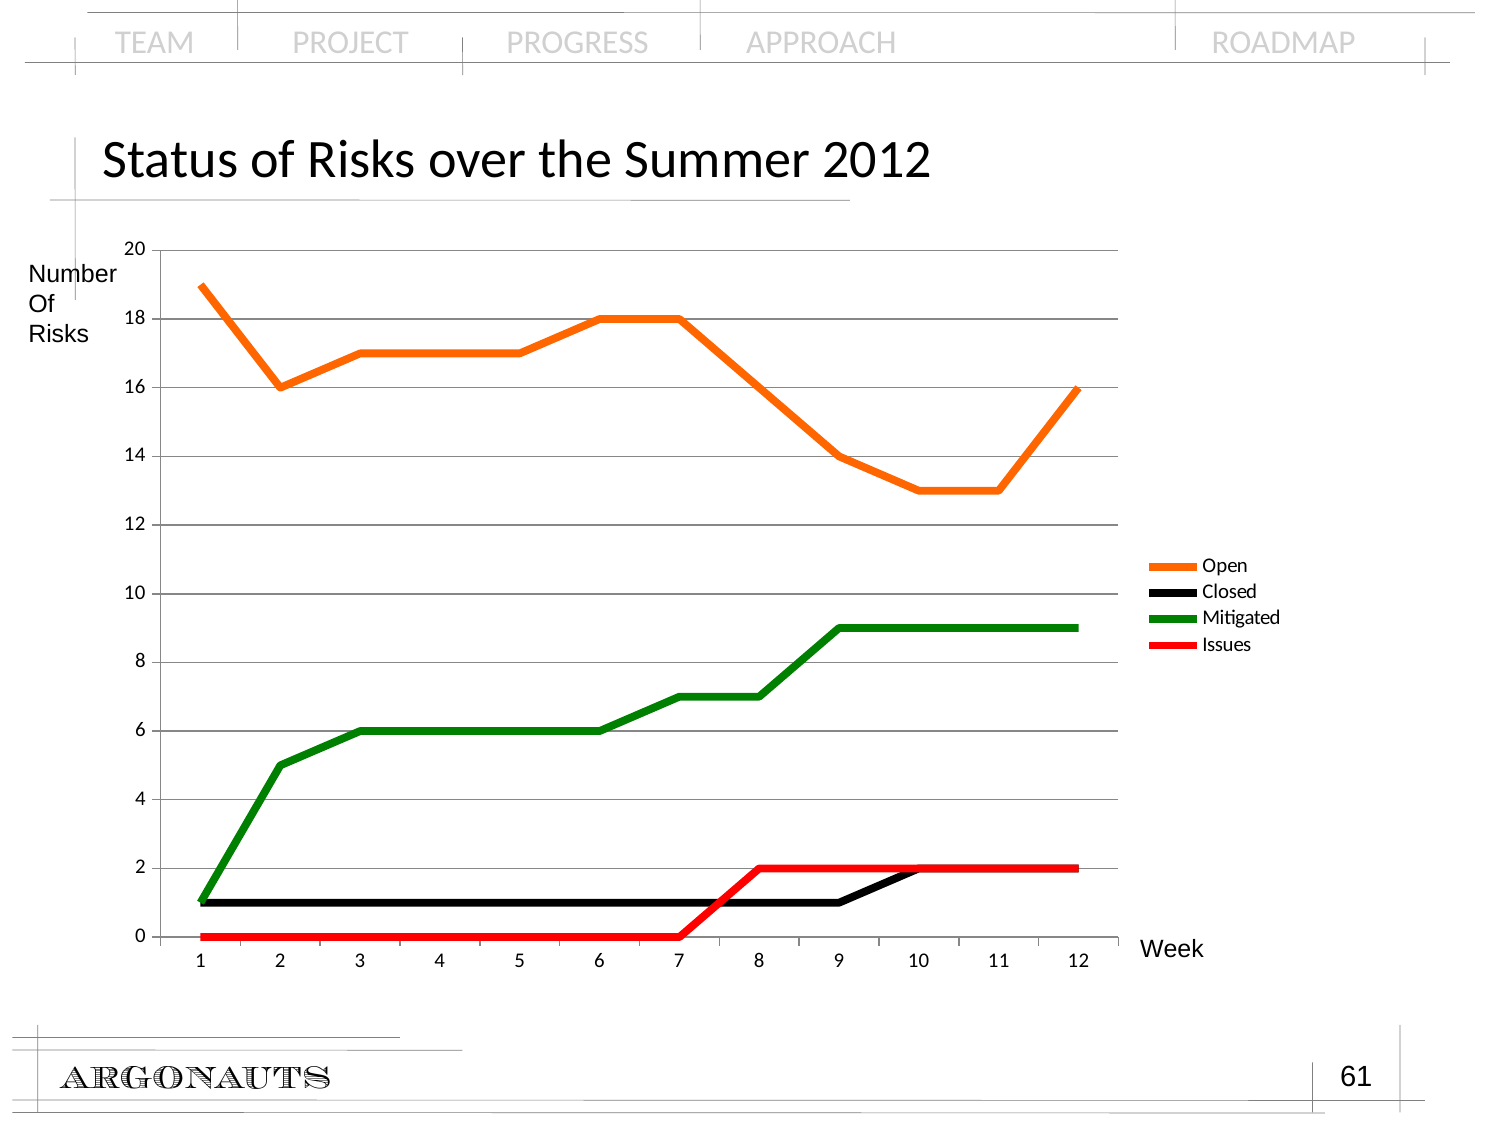

# Status of Risks over the Summer 2012

### Chart

| Category | Open | Closed | Mitigated | Issues |
|---|---|---|---|---|
| 1.0 | 19.0 | 1.0 | 1.0 | 0.0 |
| 2.0 | 16.0 | 1.0 | 5.0 | 0.0 |
| 3.0 | 17.0 | 1.0 | 6.0 | 0.0 |
| 4.0 | 17.0 | 1.0 | 6.0 | 0.0 |
| 5.0 | 17.0 | 1.0 | 6.0 | 0.0 |
| 6.0 | 18.0 | 1.0 | 6.0 | 0.0 |
| 7.0 | 18.0 | 1.0 | 7.0 | 0.0 |
| 8.0 | 16.0 | 1.0 | 7.0 | 2.0 |
| 9.0 | 14.0 | 1.0 | 9.0 | 2.0 |
| 10.0 | 13.0 | 2.0 | 9.0 | 2.0 |
| 11.0 | 13.0 | 2.0 | 9.0 | 2.0 |
| 12.0 | 16.0 | 2.0 | 9.0 | 2.0 |
Number
Of
Risks
Week
61